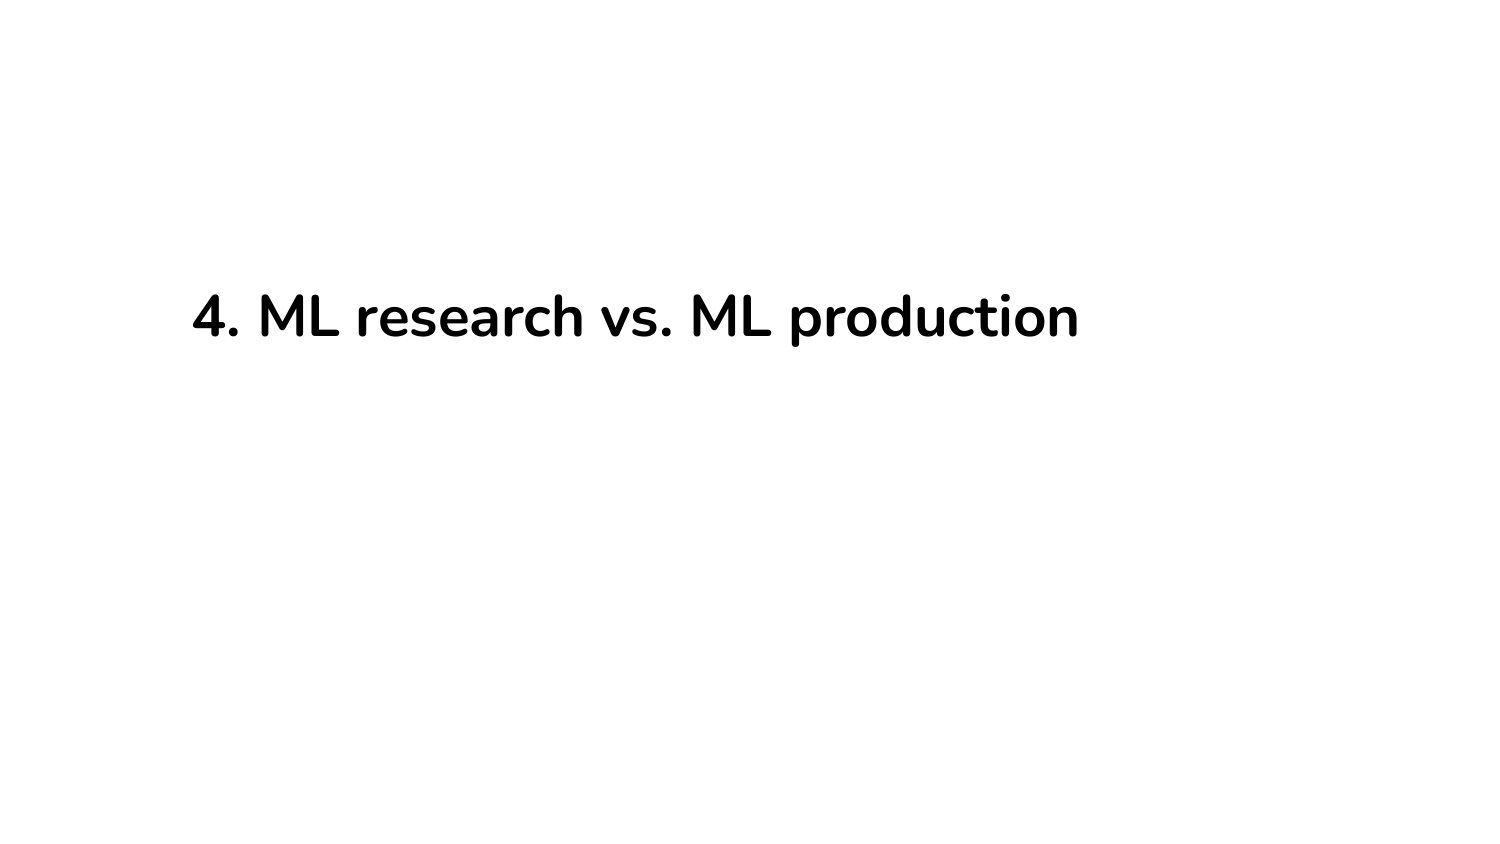

# 4. ML research vs. ML production